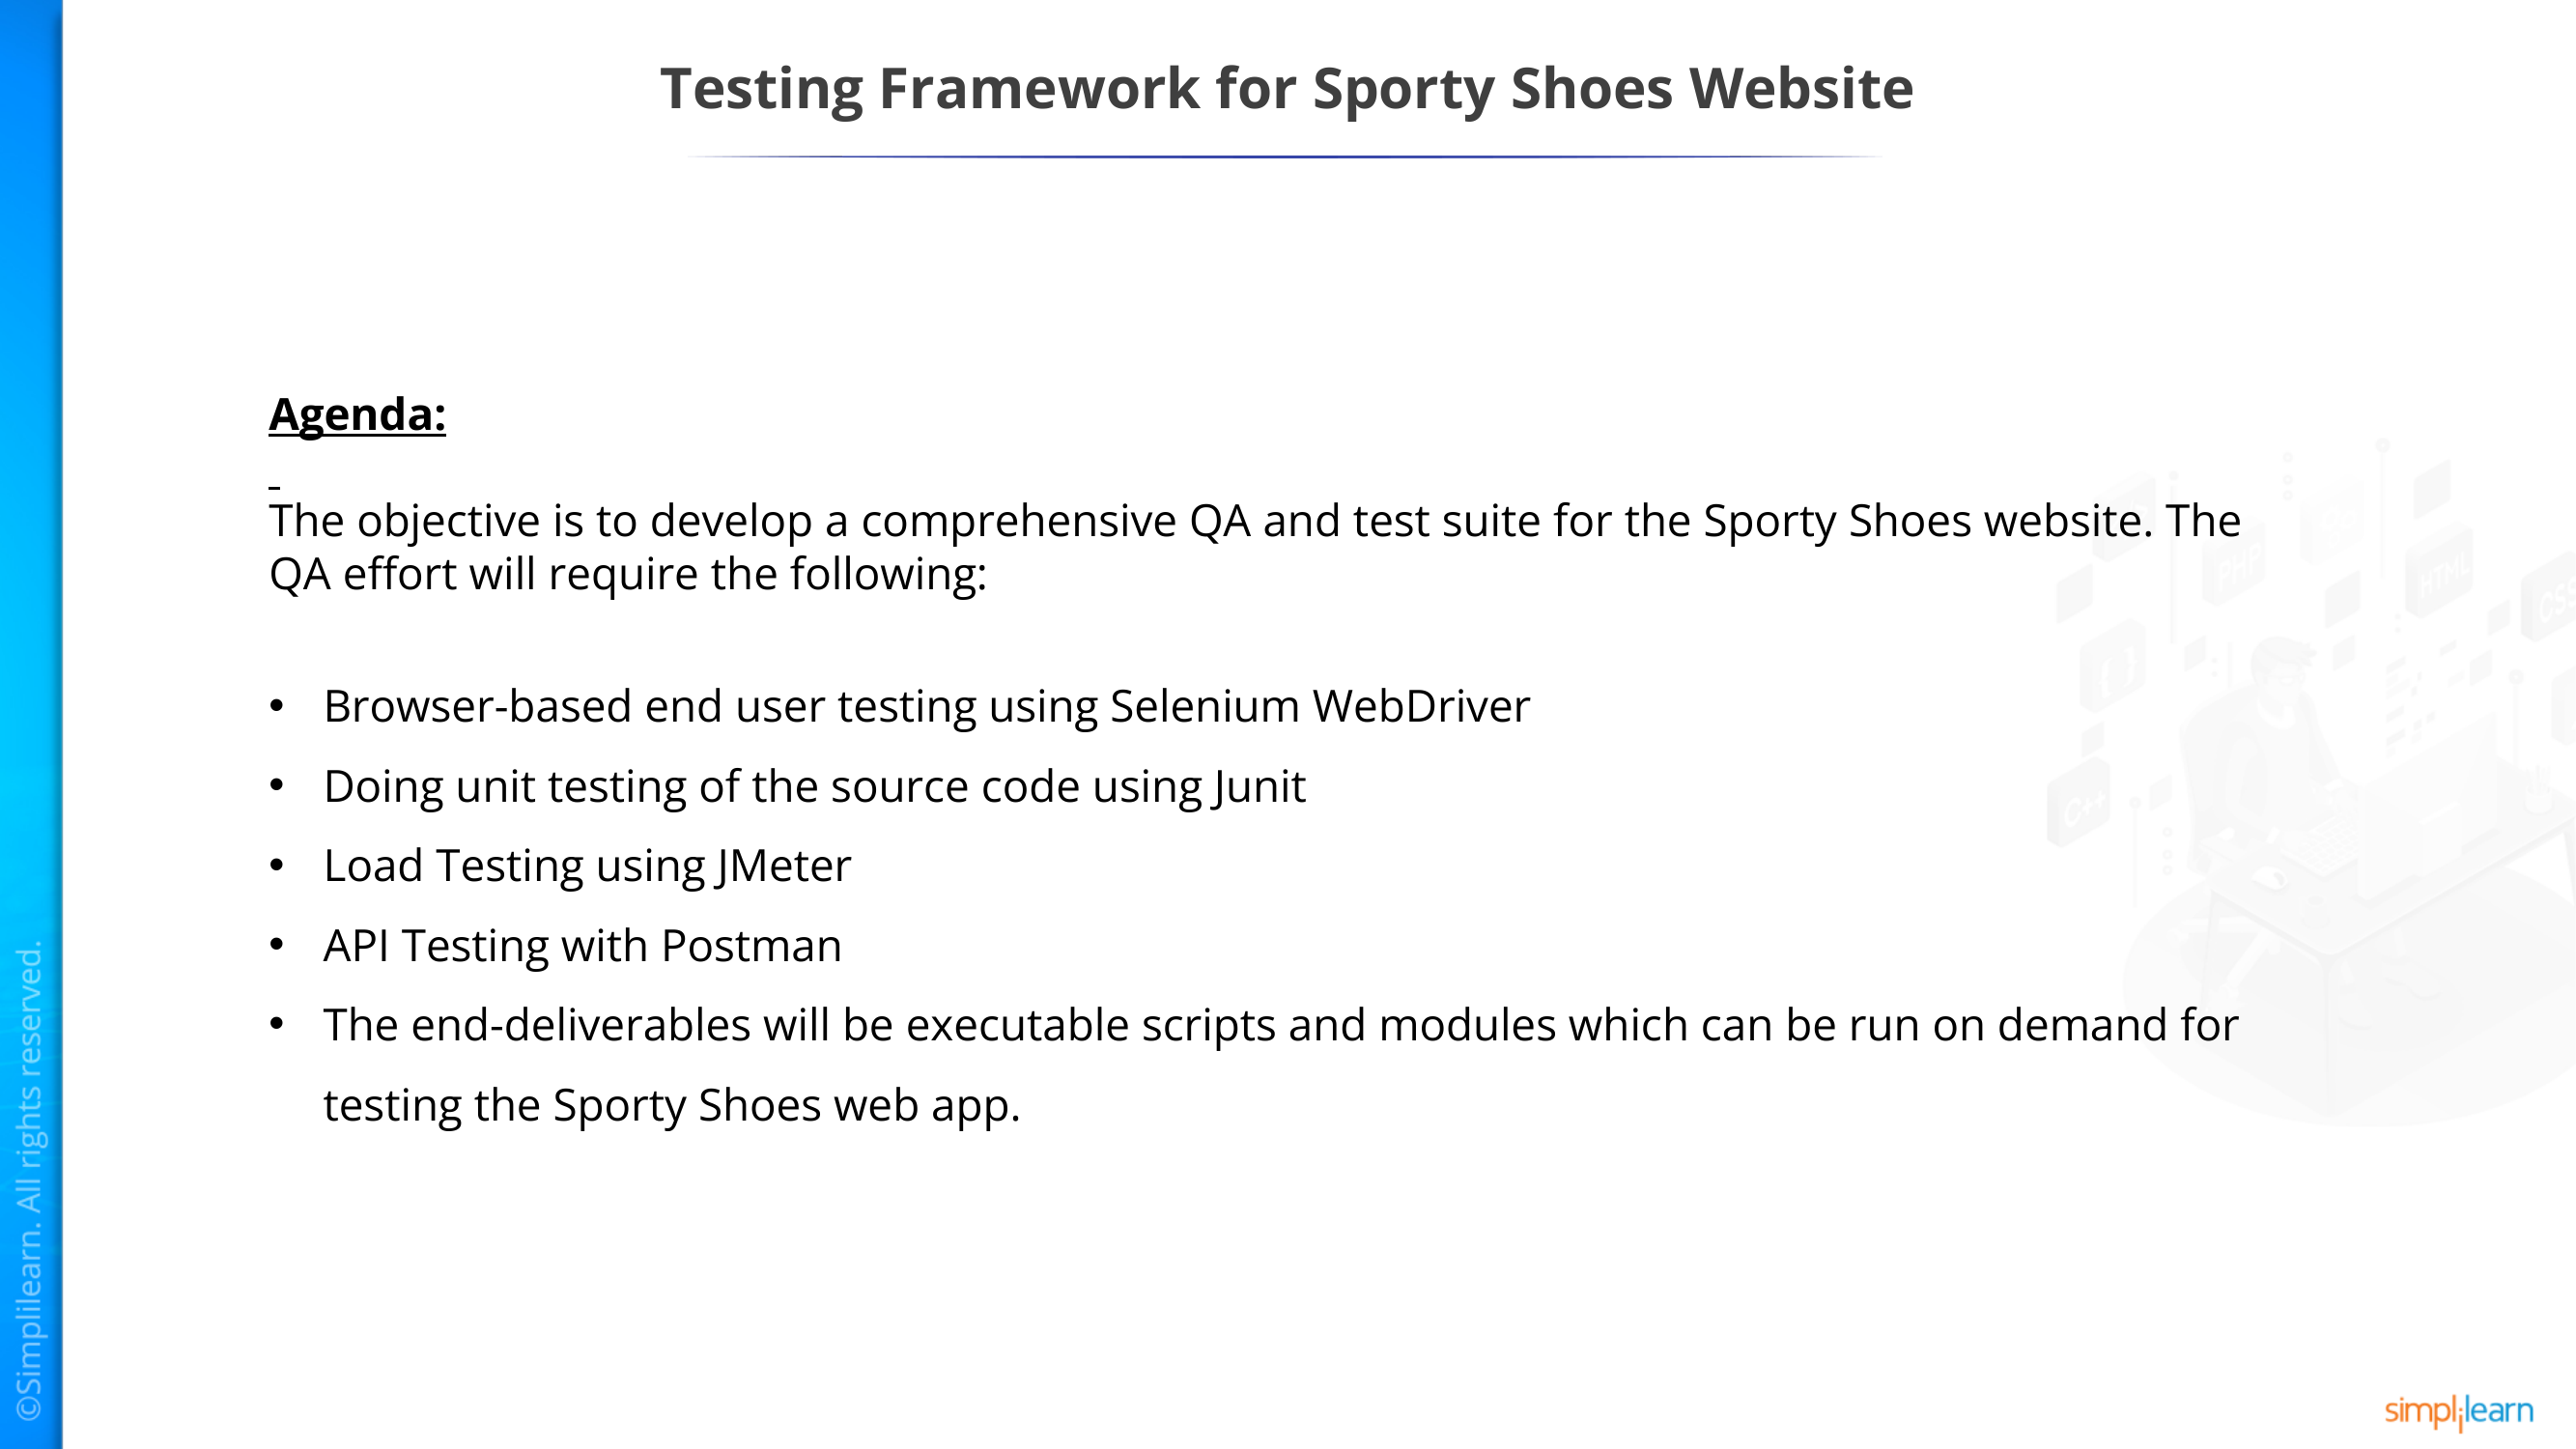

# Testing Framework for Sporty Shoes Website
Agenda:

The objective is to develop a comprehensive QA and test suite for the Sporty Shoes website. The QA effort will require the following:

Browser-based end user testing using Selenium WebDriver
Doing unit testing of the source code using Junit
Load Testing using JMeter
API Testing with Postman
The end-deliverables will be executable scripts and modules which can be run on demand for testing the Sporty Shoes web app.